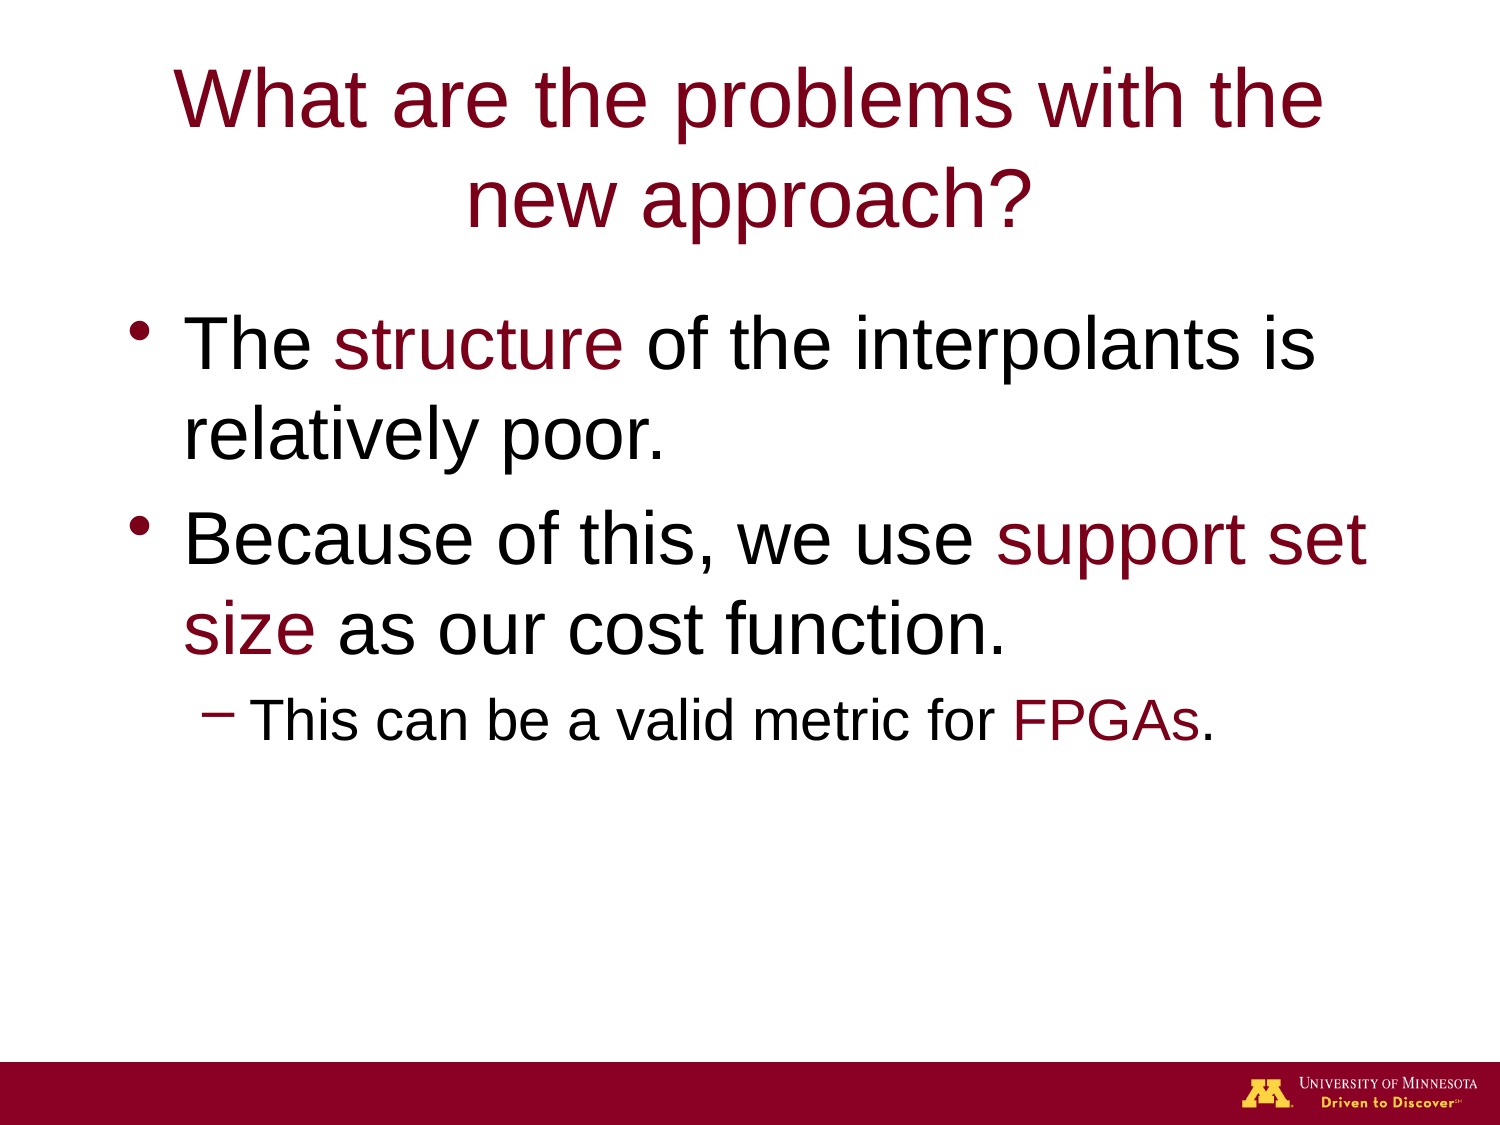

# What are the problems with the new approach?
The structure of the interpolants is relatively poor.
Because of this, we use support set size as our cost function.
This can be a valid metric for FPGAs.